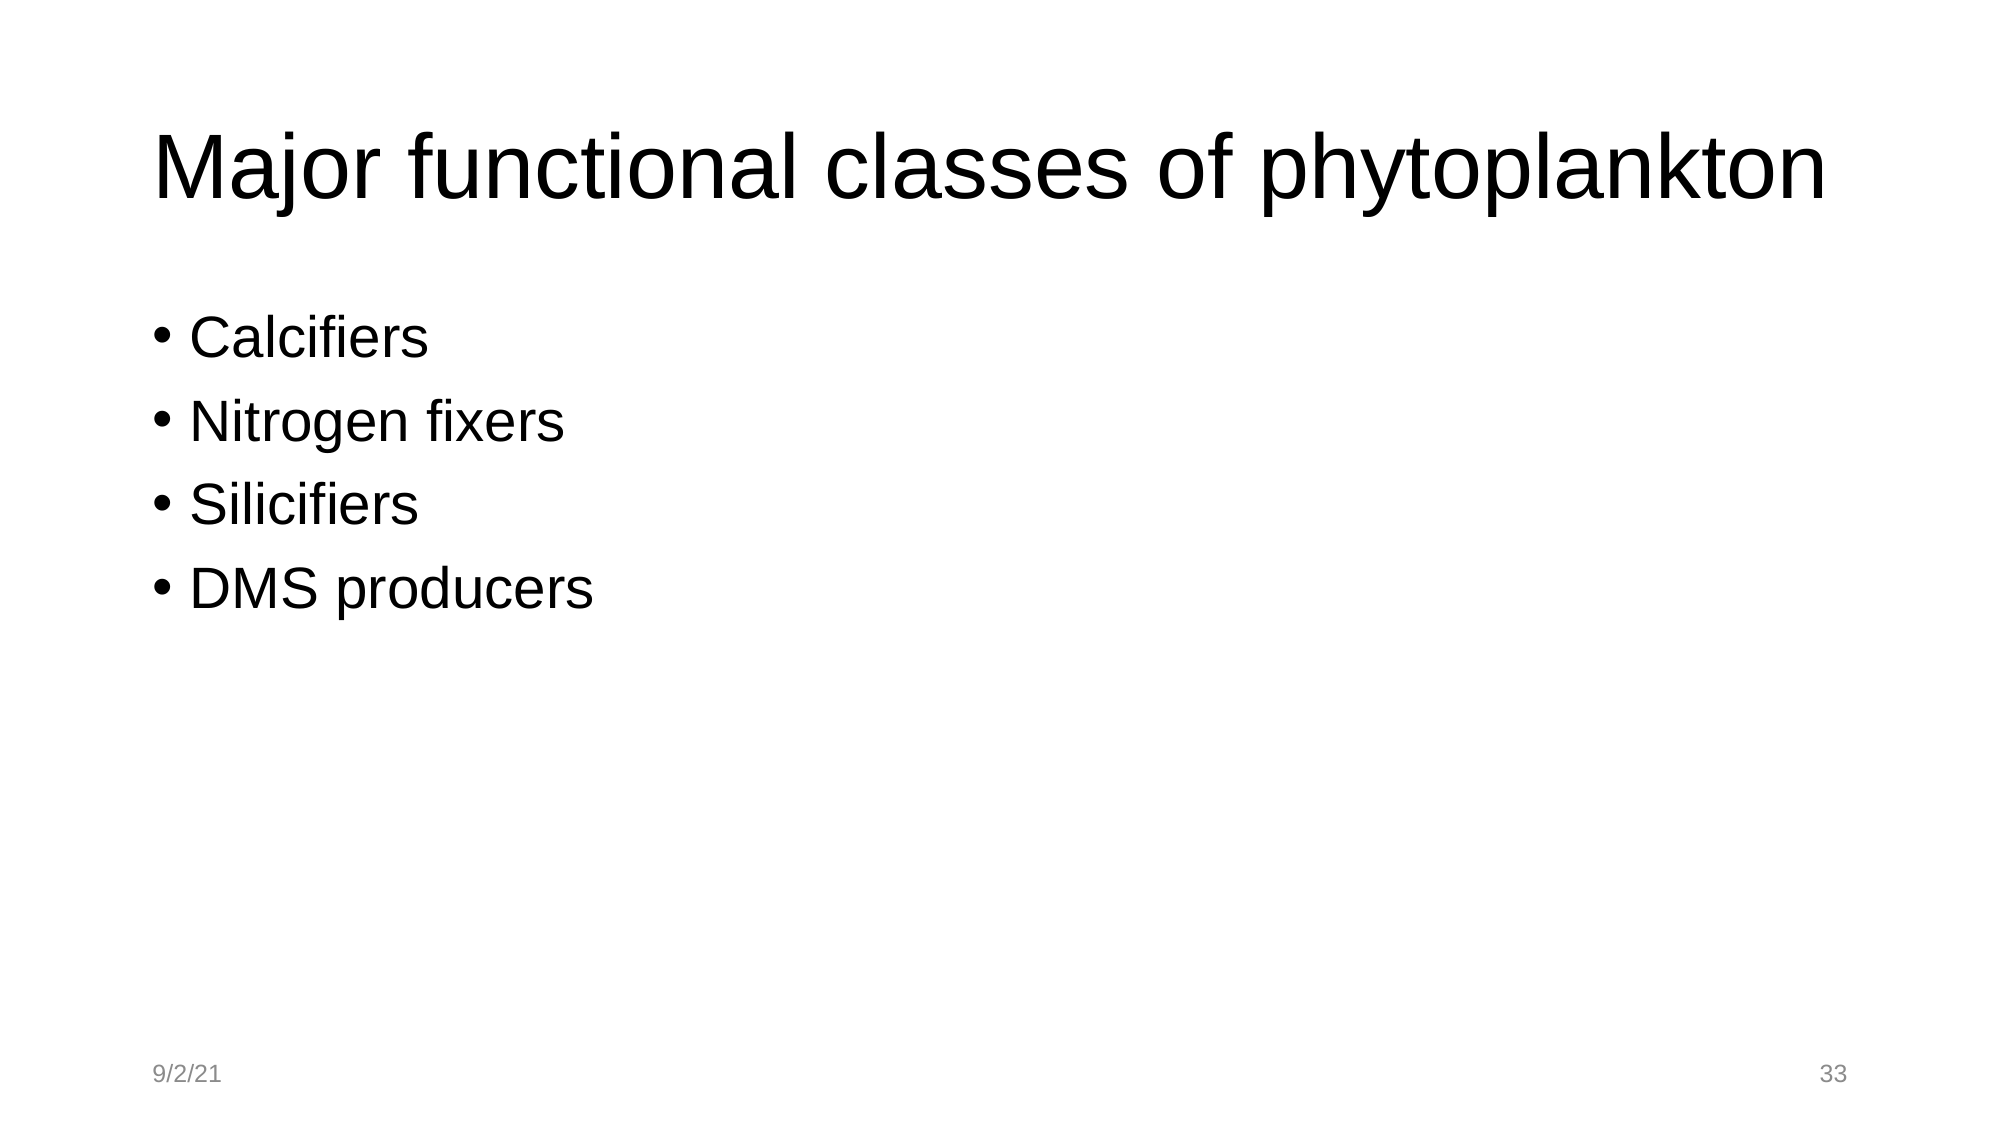

# Major functional classes of phytoplankton
Calcifiers
Nitrogen fixers
Silicifiers
DMS producers

9/2/21
33